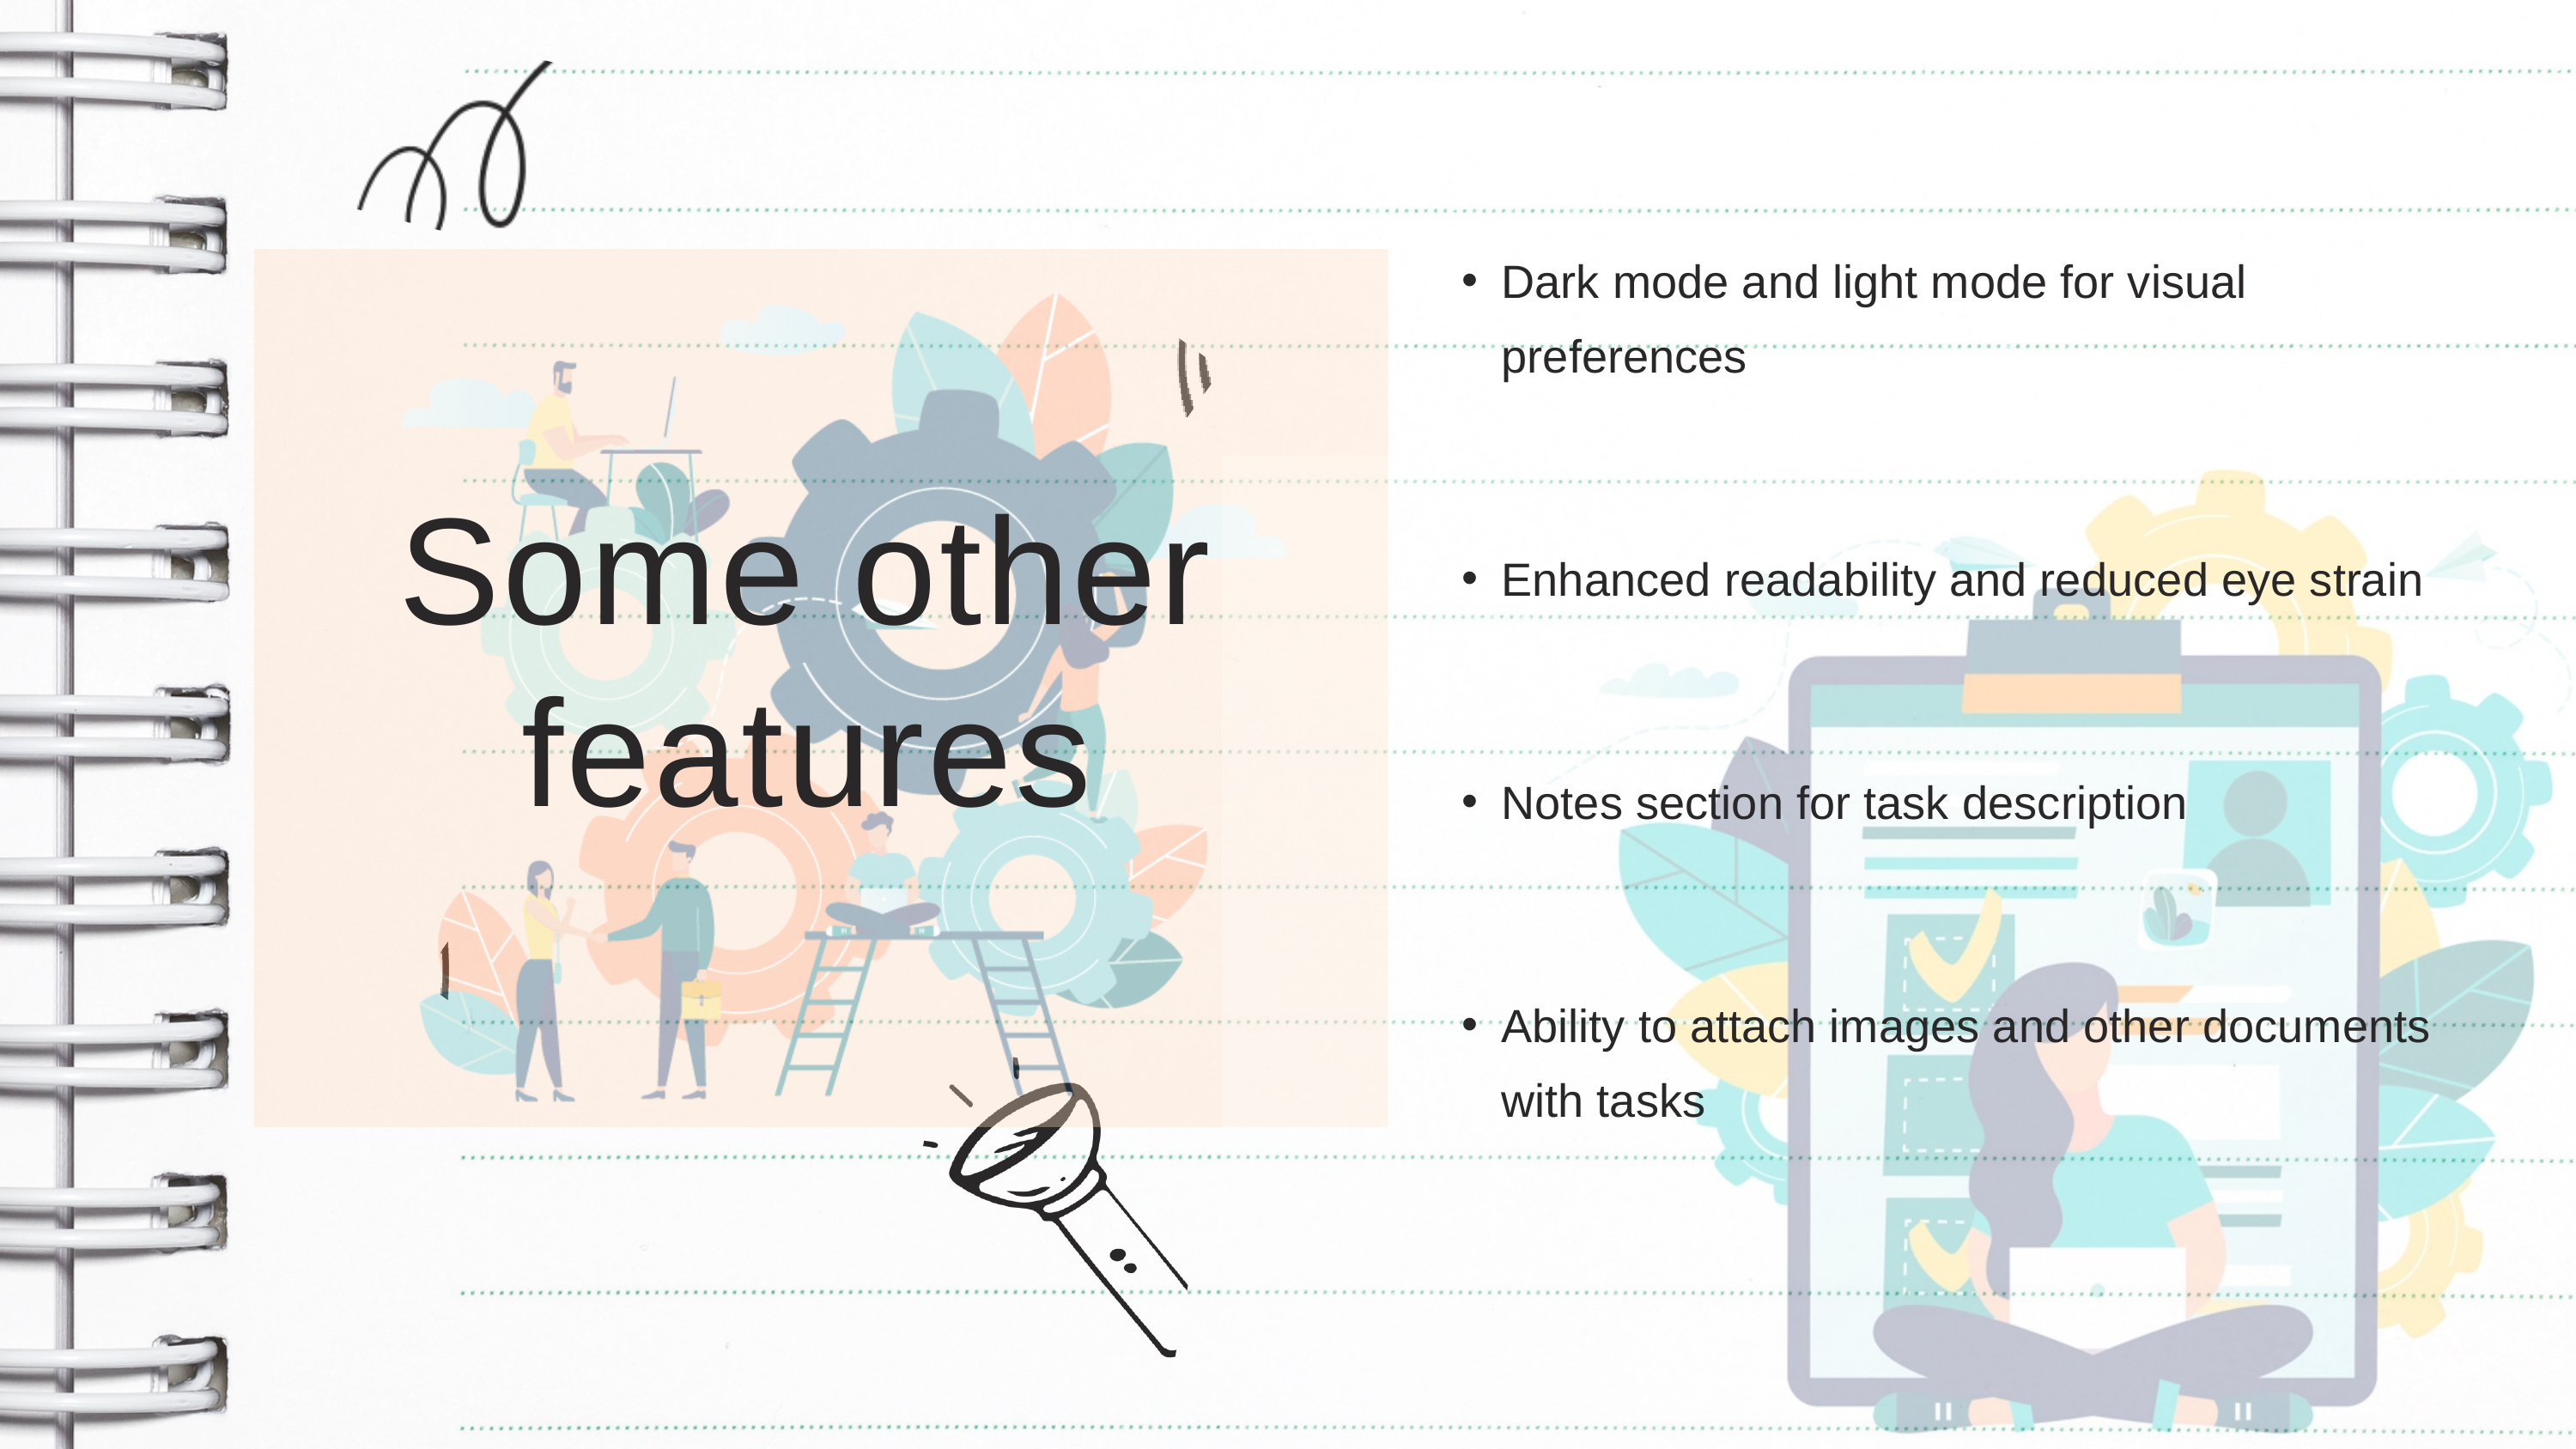

Dark mode and light mode for visual preferences

Enhanced readability and reduced eye strain

Notes section for task description

Ability to attach images and other documents with tasks

Some other features